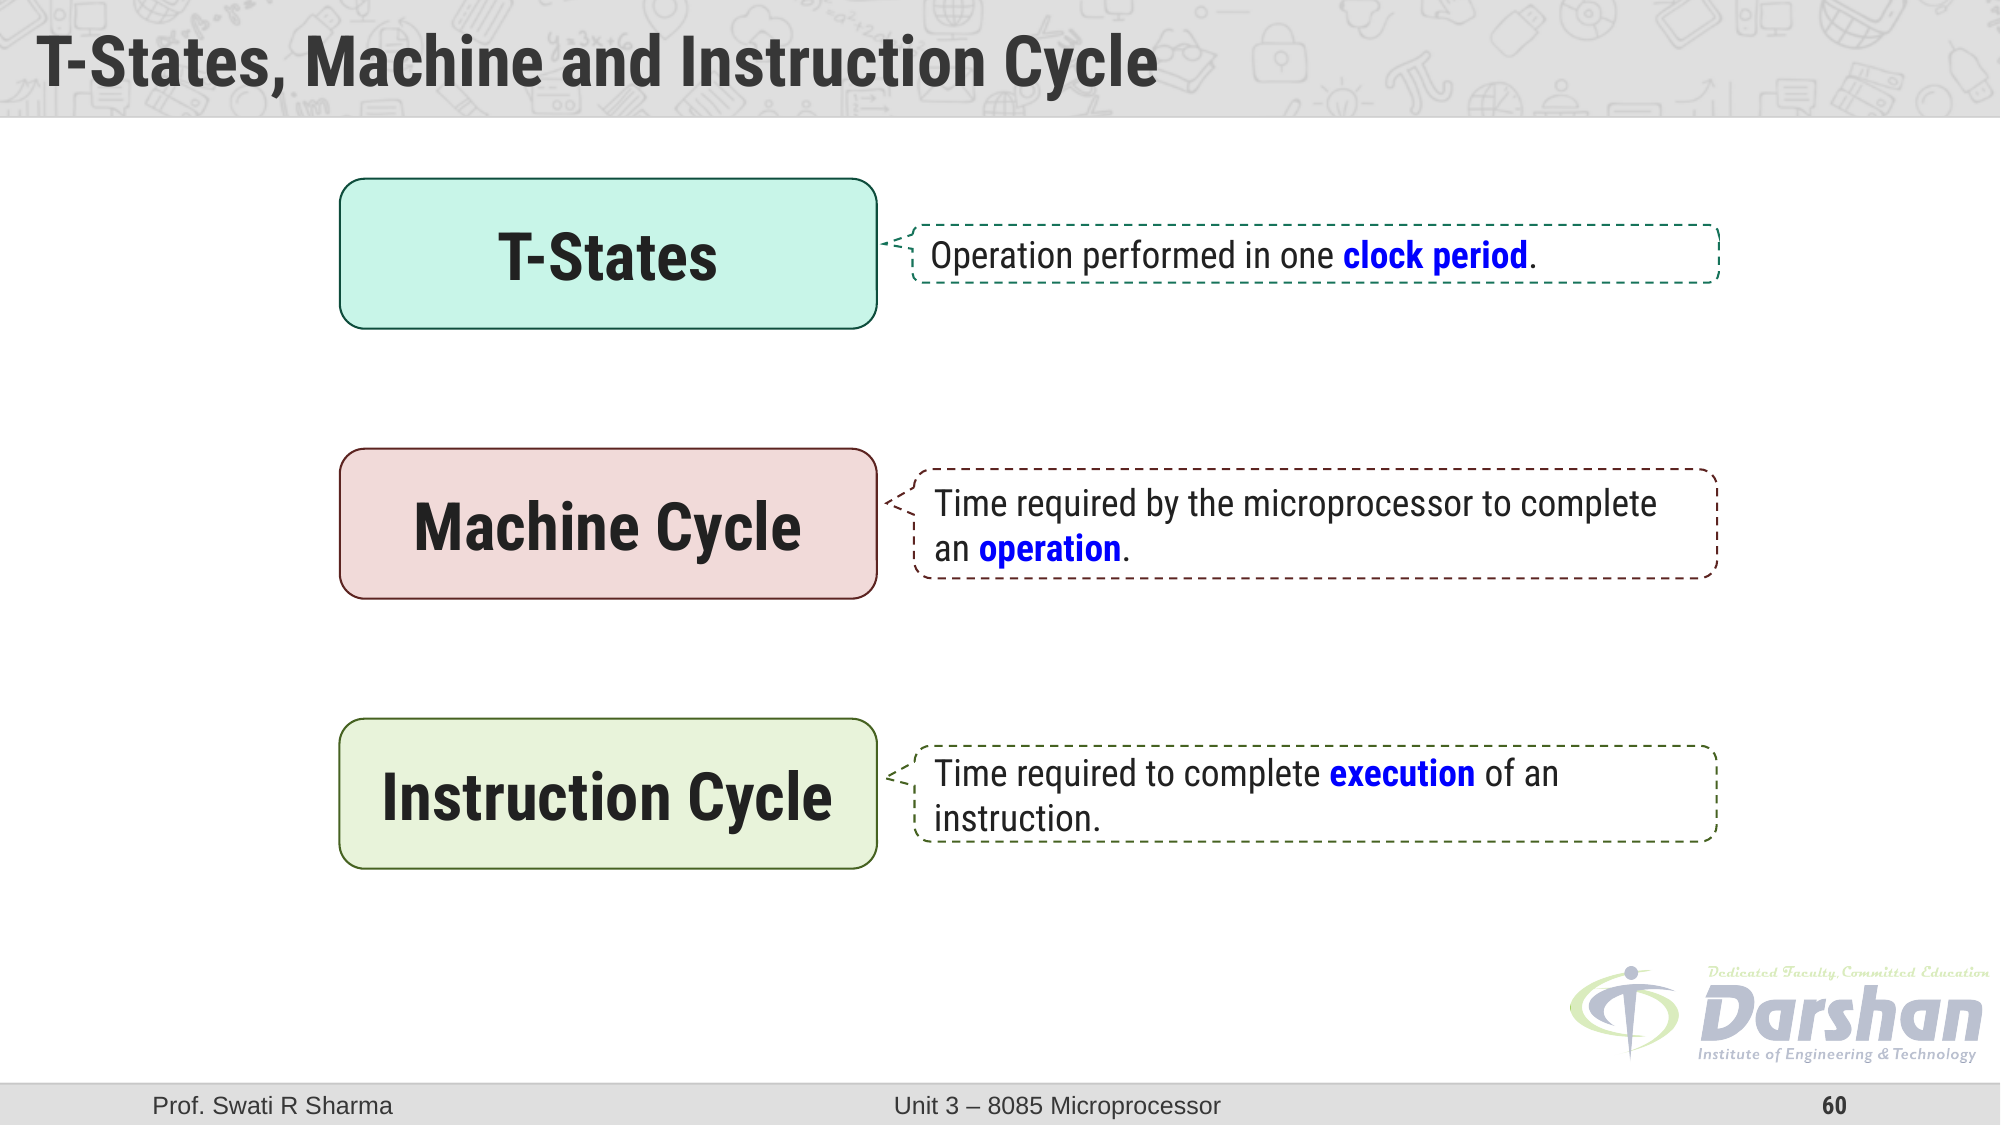

# T-States, Machine and Instruction Cycle
T-States
Operation performed in one clock period.
Machine Cycle
Time required by the microprocessor to complete an operation.
Instruction Cycle
Time required to complete execution of an instruction.